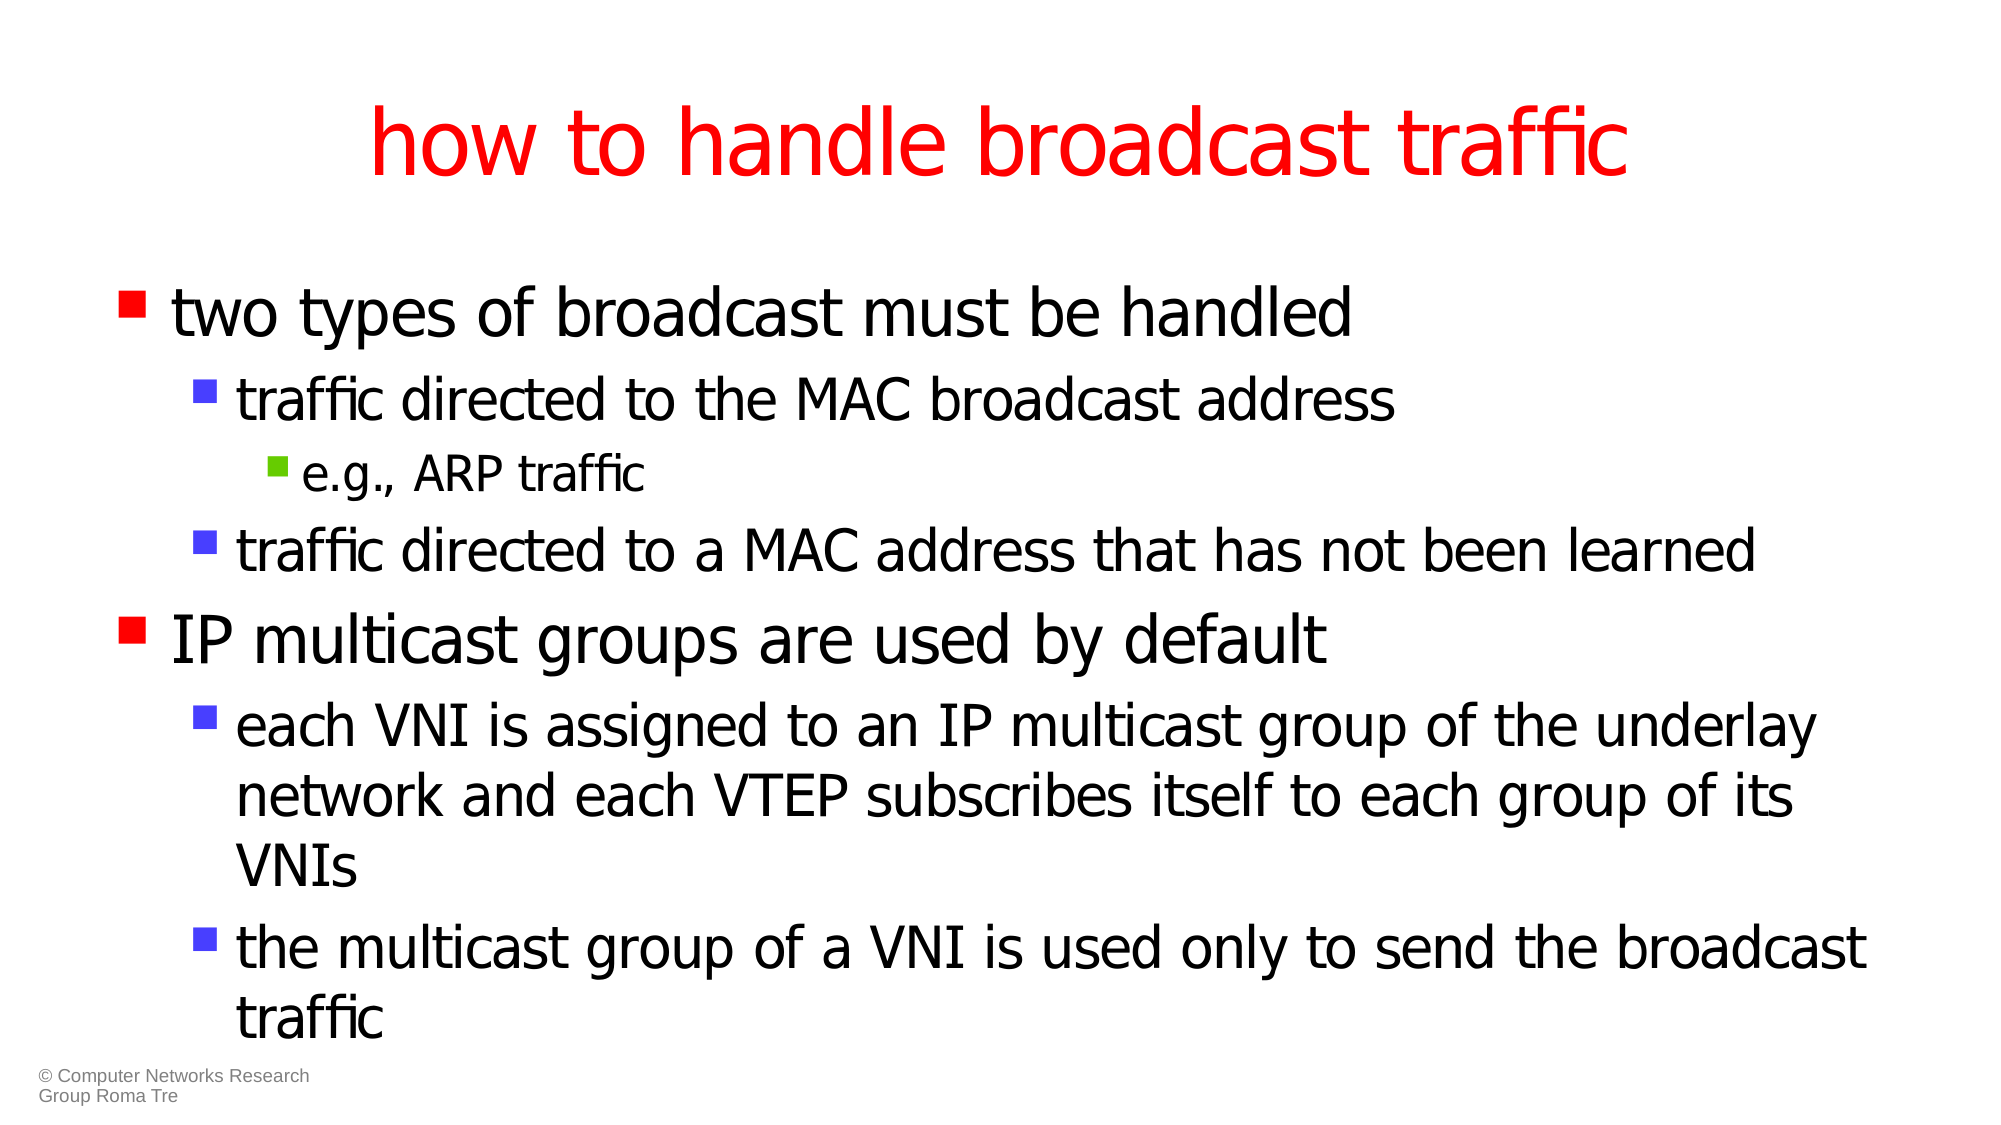

# how to handle broadcast traffic
two types of broadcast must be handled
traffic directed to the MAC broadcast address
e.g., ARP traffic
traffic directed to a MAC address that has not been learned
IP multicast groups are used by default
each VNI is assigned to an IP multicast group of the underlay network and each VTEP subscribes itself to each group of its VNIs
the multicast group of a VNI is used only to send the broadcast traffic